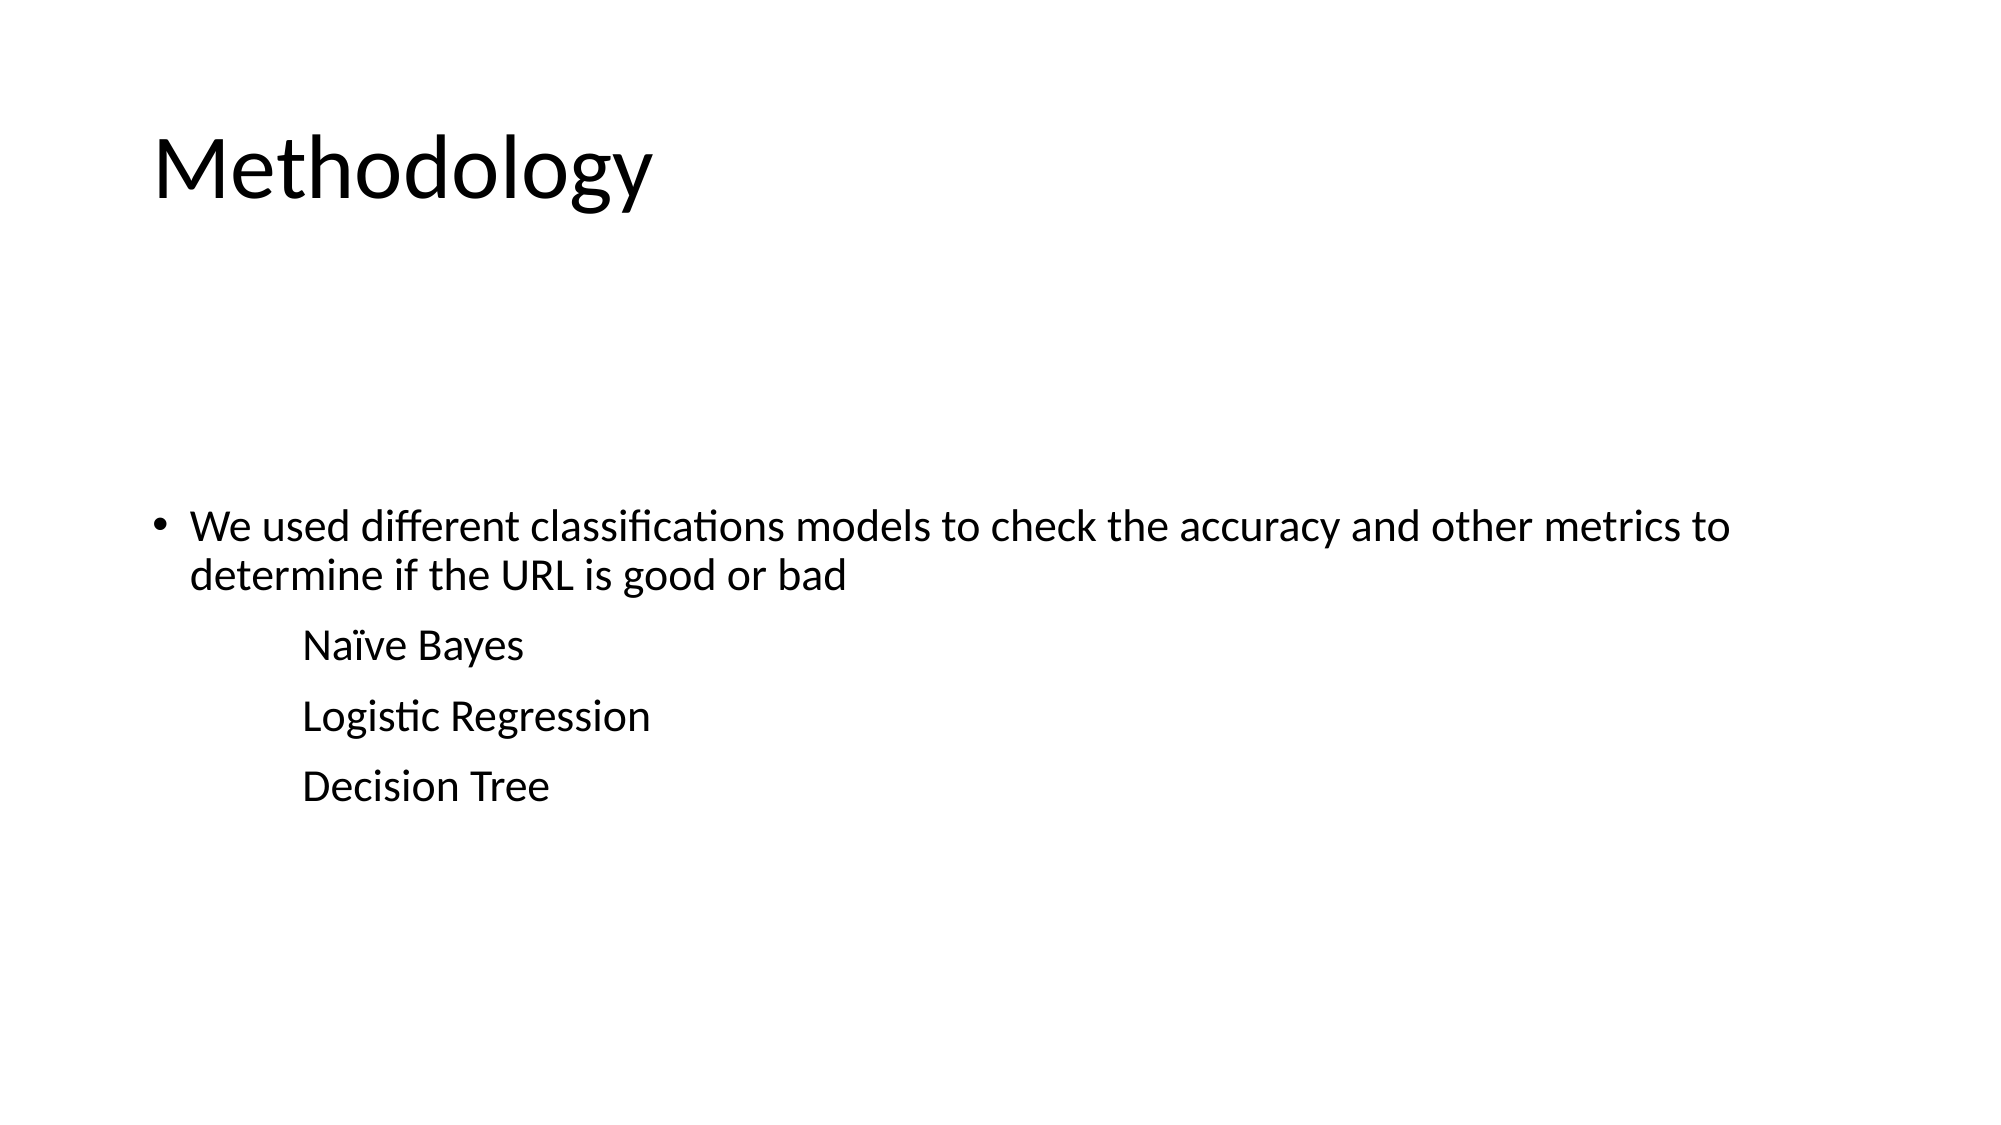

# Methodology
We used different classifications models to check the accuracy and other metrics to determine if the URL is good or bad
	Naïve Bayes
	Logistic Regression
	Decision Tree